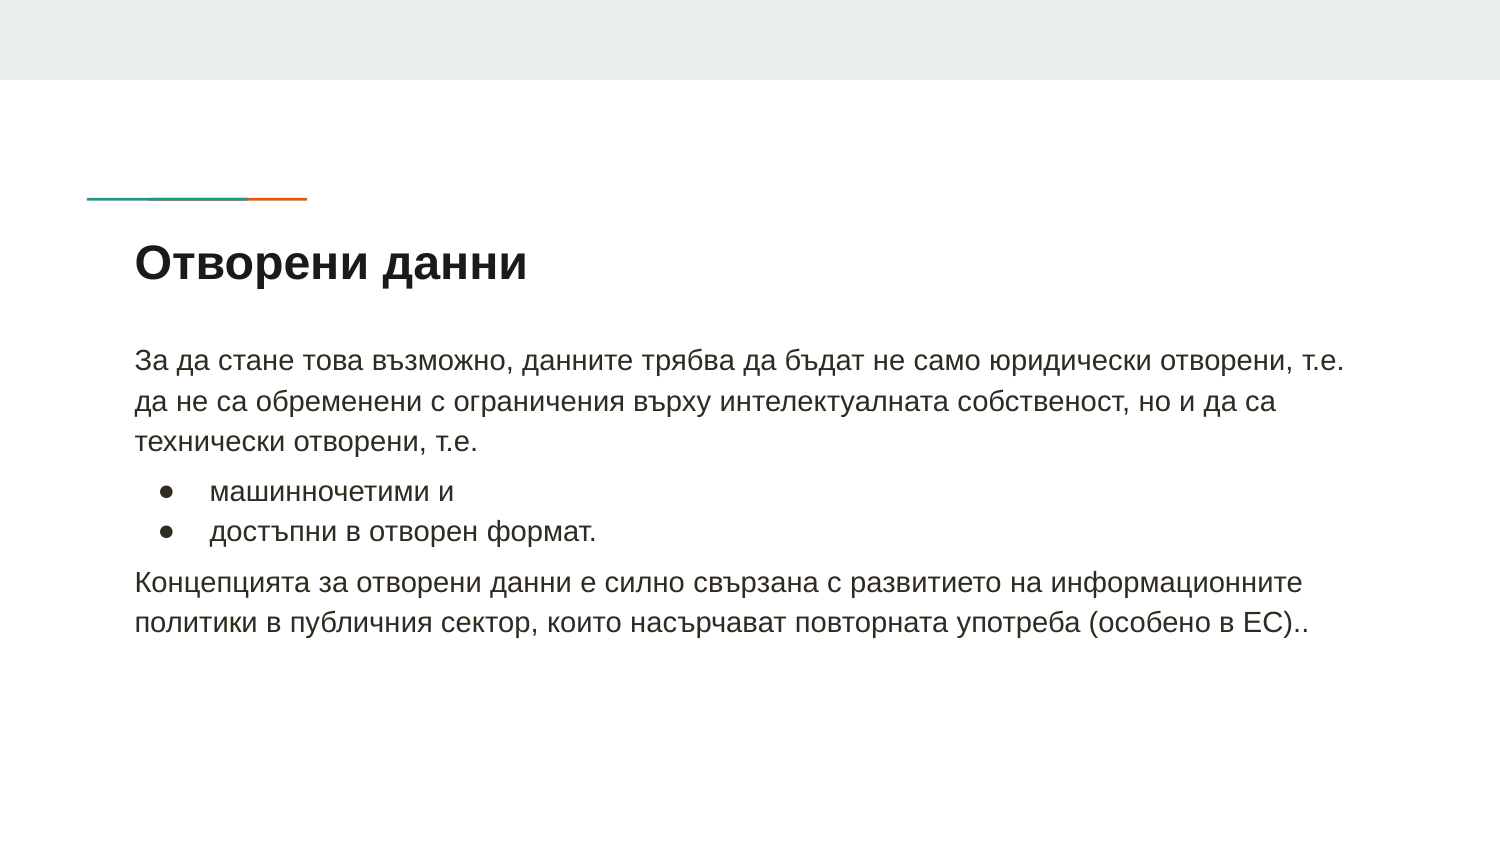

# Отворени данни
За да стане това възможно, данните трябва да бъдат не само юридически отворени, т.е. да не са обременени с ограничения върху интелектуалната собственост, но и да са технически отворени, т.е.
машинночетими и
достъпни в отворен формат.
Концепцията за отворени данни е силно свързана с развитието на информационните политики в публичния сектор, които насърчават повторната употреба (особено в ЕС)..